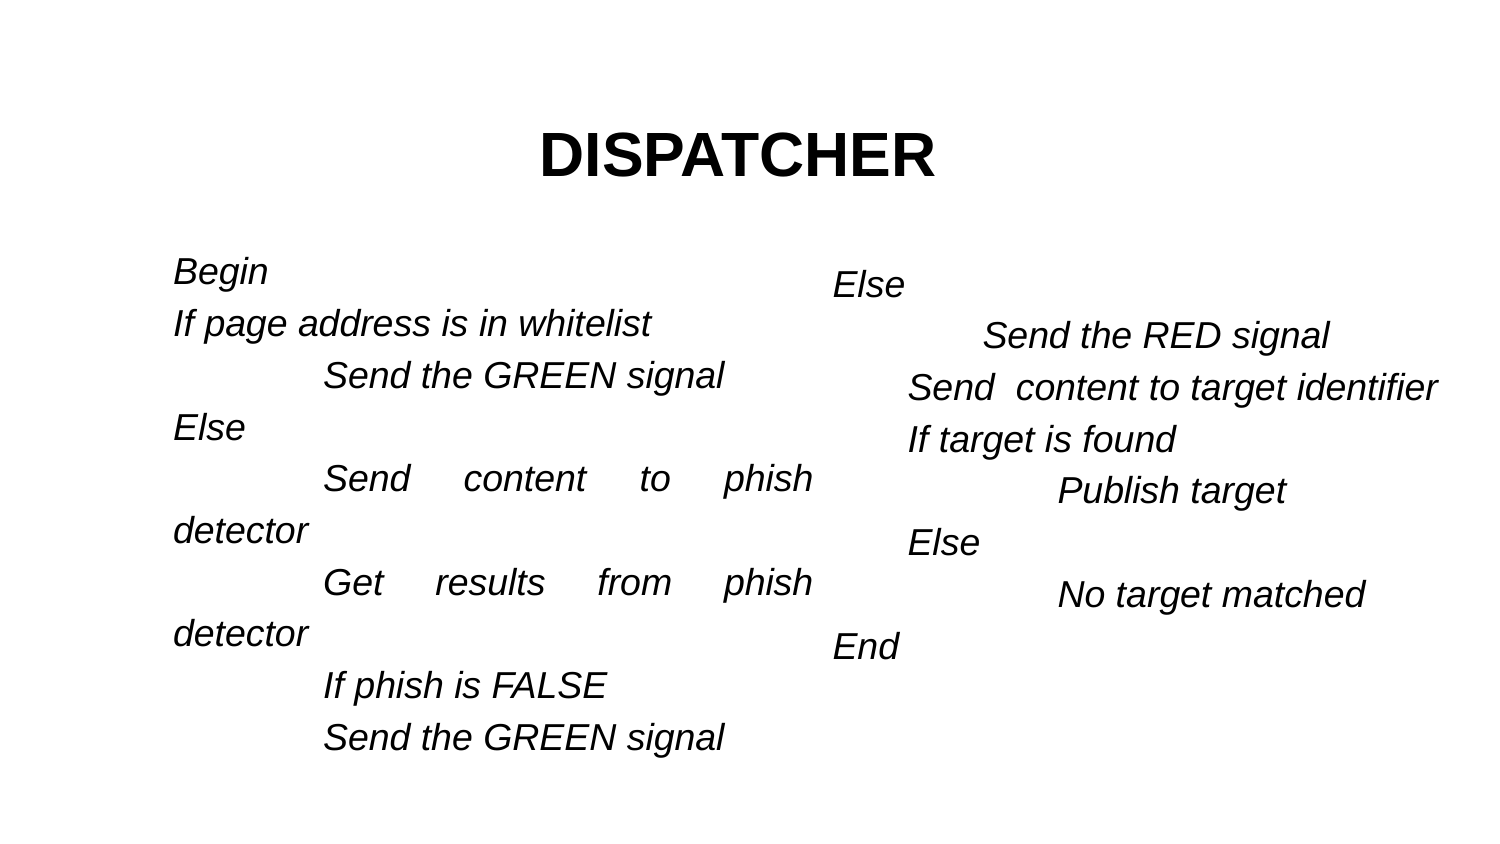

# DISPATCHER
Begin
If page address is in whitelist
	Send the GREEN signal
Else
	Send content to phish detector
	Get results from phish detector
	If phish is FALSE
Send the GREEN signal

Else
	Send the RED signal
Send  content to target identifier
If target is found
	Publish target
Else
	No target matched
End